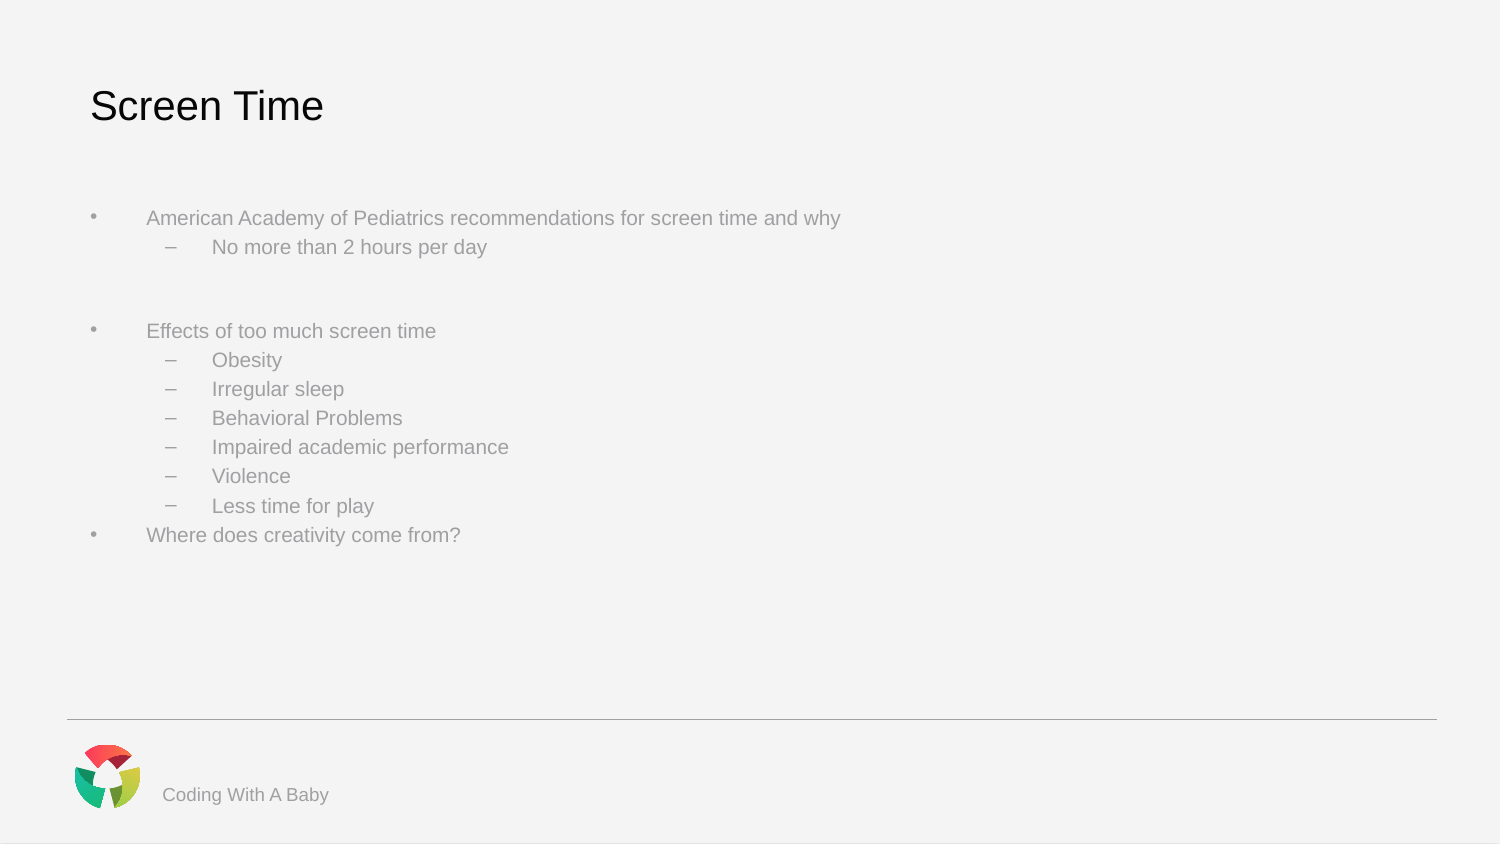

# Screen Time
American Academy of Pediatrics recommendations for screen time and why
No more than 2 hours per day

Effects of too much screen time
Obesity
Irregular sleep
Behavioral Problems
Impaired academic performance
Violence
Less time for play
Where does creativity come from?